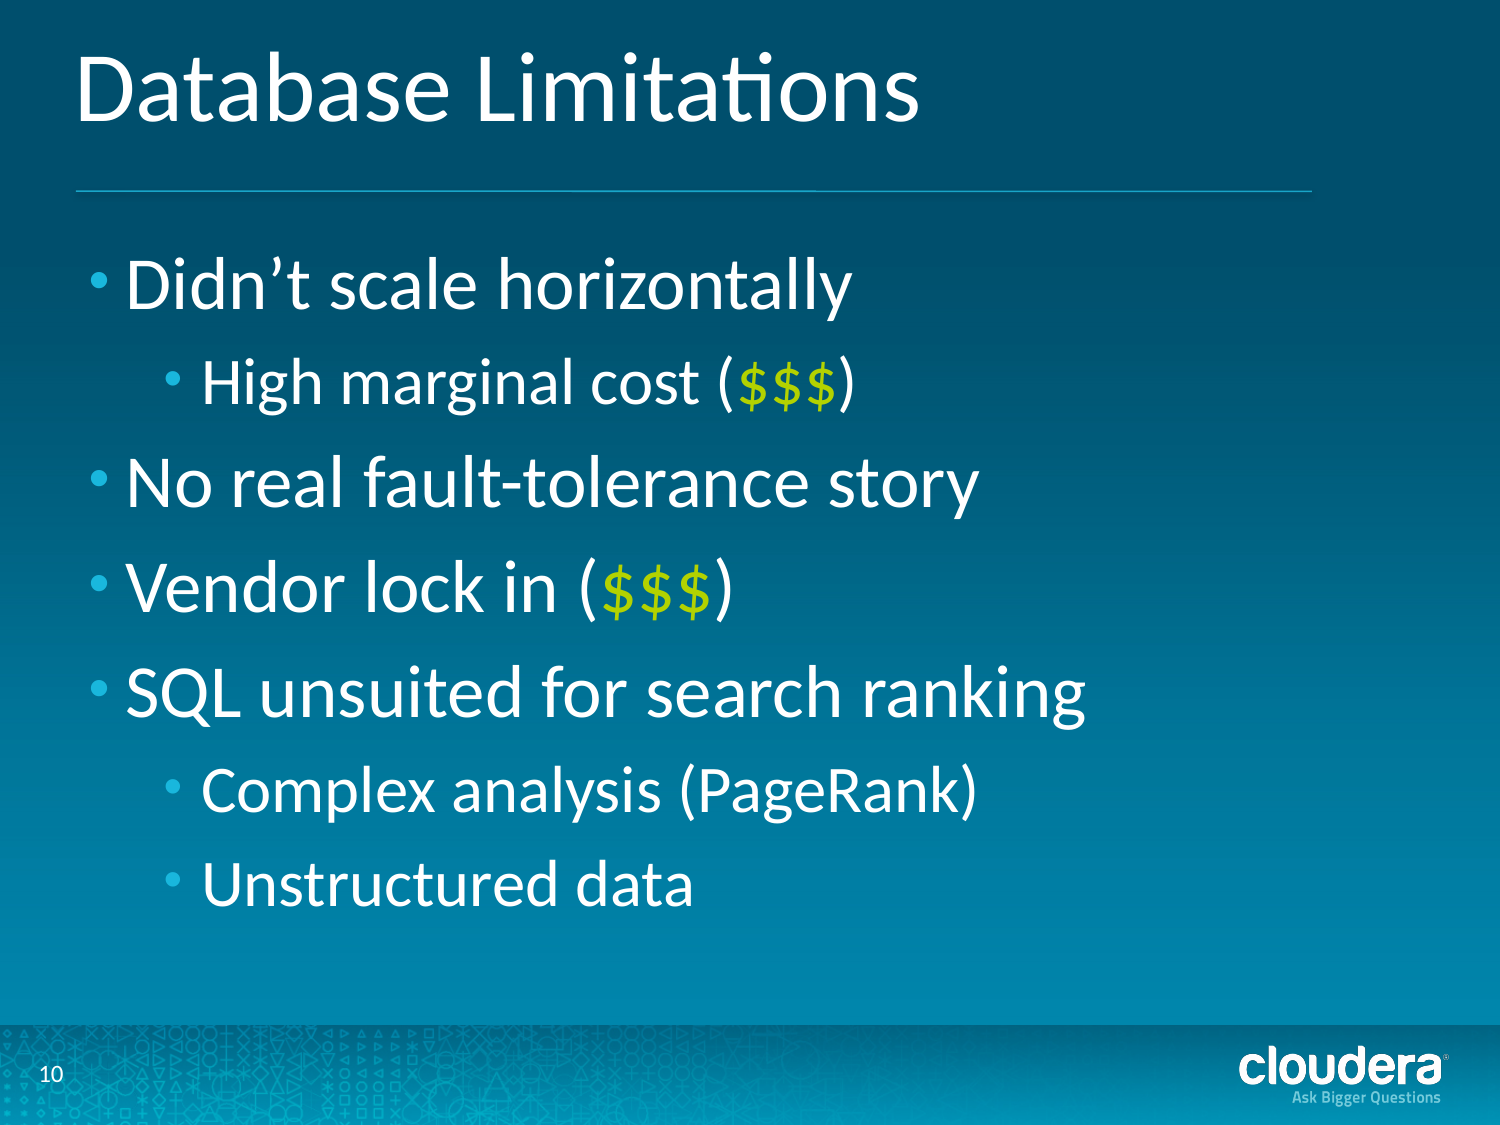

# Database Limitations
Didn’t scale horizontally
High marginal cost ($$$)
No real fault-tolerance story
Vendor lock in ($$$)
SQL unsuited for search ranking
Complex analysis (PageRank)
Unstructured data
10